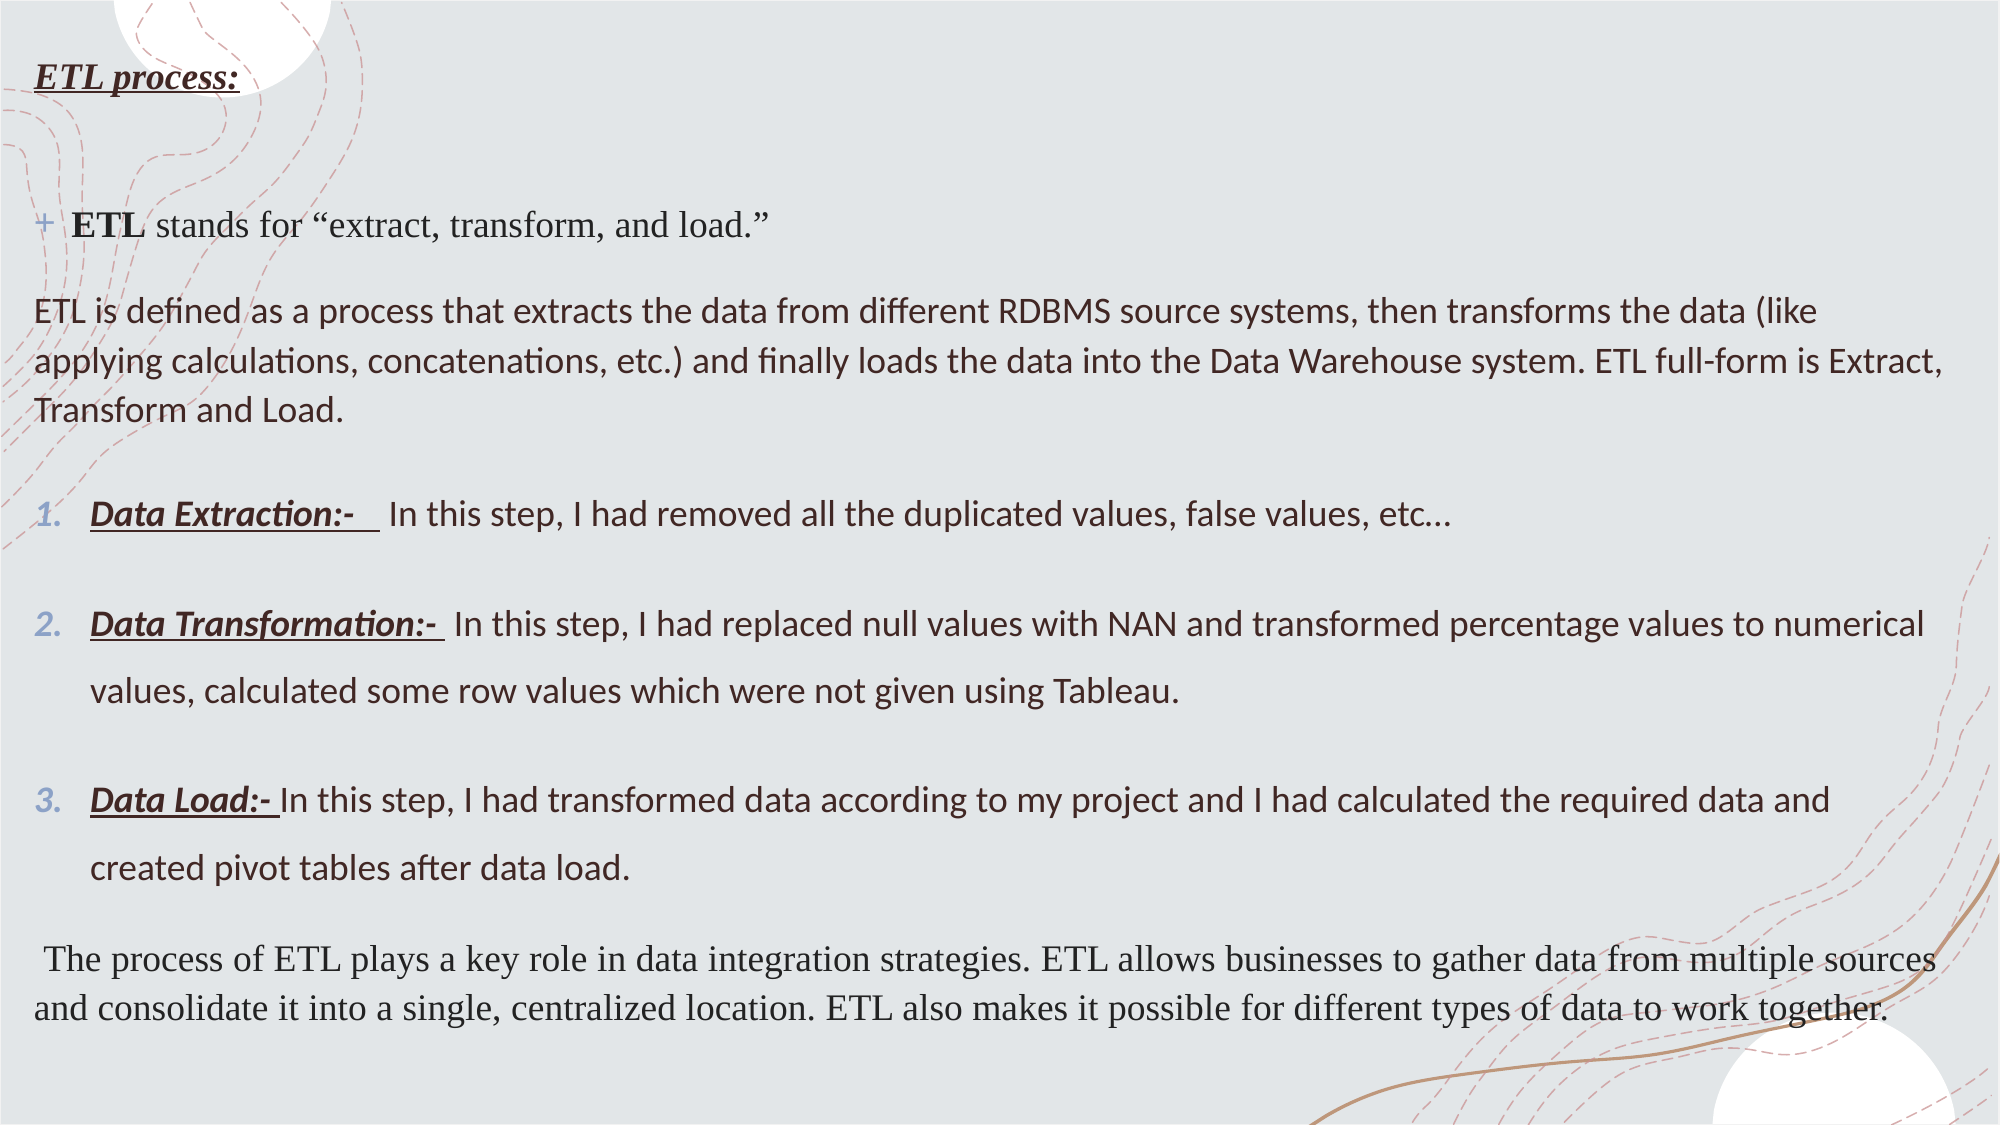

# ETL process:
ETL stands for “extract, transform, and load.”
ETL is defined as a process that extracts the data from different RDBMS source systems, then transforms the data (like applying calculations, concatenations, etc.) and finally loads the data into the Data Warehouse system. ETL full-form is Extract, Transform and Load.
Data Extraction:-    In this step, I had removed all the duplicated values, false values, etc…
Data Transformation:-  In this step, I had replaced null values with NAN and transformed percentage values to numerical values, calculated some row values which were not given using Tableau.
Data Load:- In this step, I had transformed data according to my project and I had calculated the required data and created pivot tables after data load.
 The process of ETL plays a key role in data integration strategies. ETL allows businesses to gather data from multiple sources and consolidate it into a single, centralized location. ETL also makes it possible for different types of data to work together.